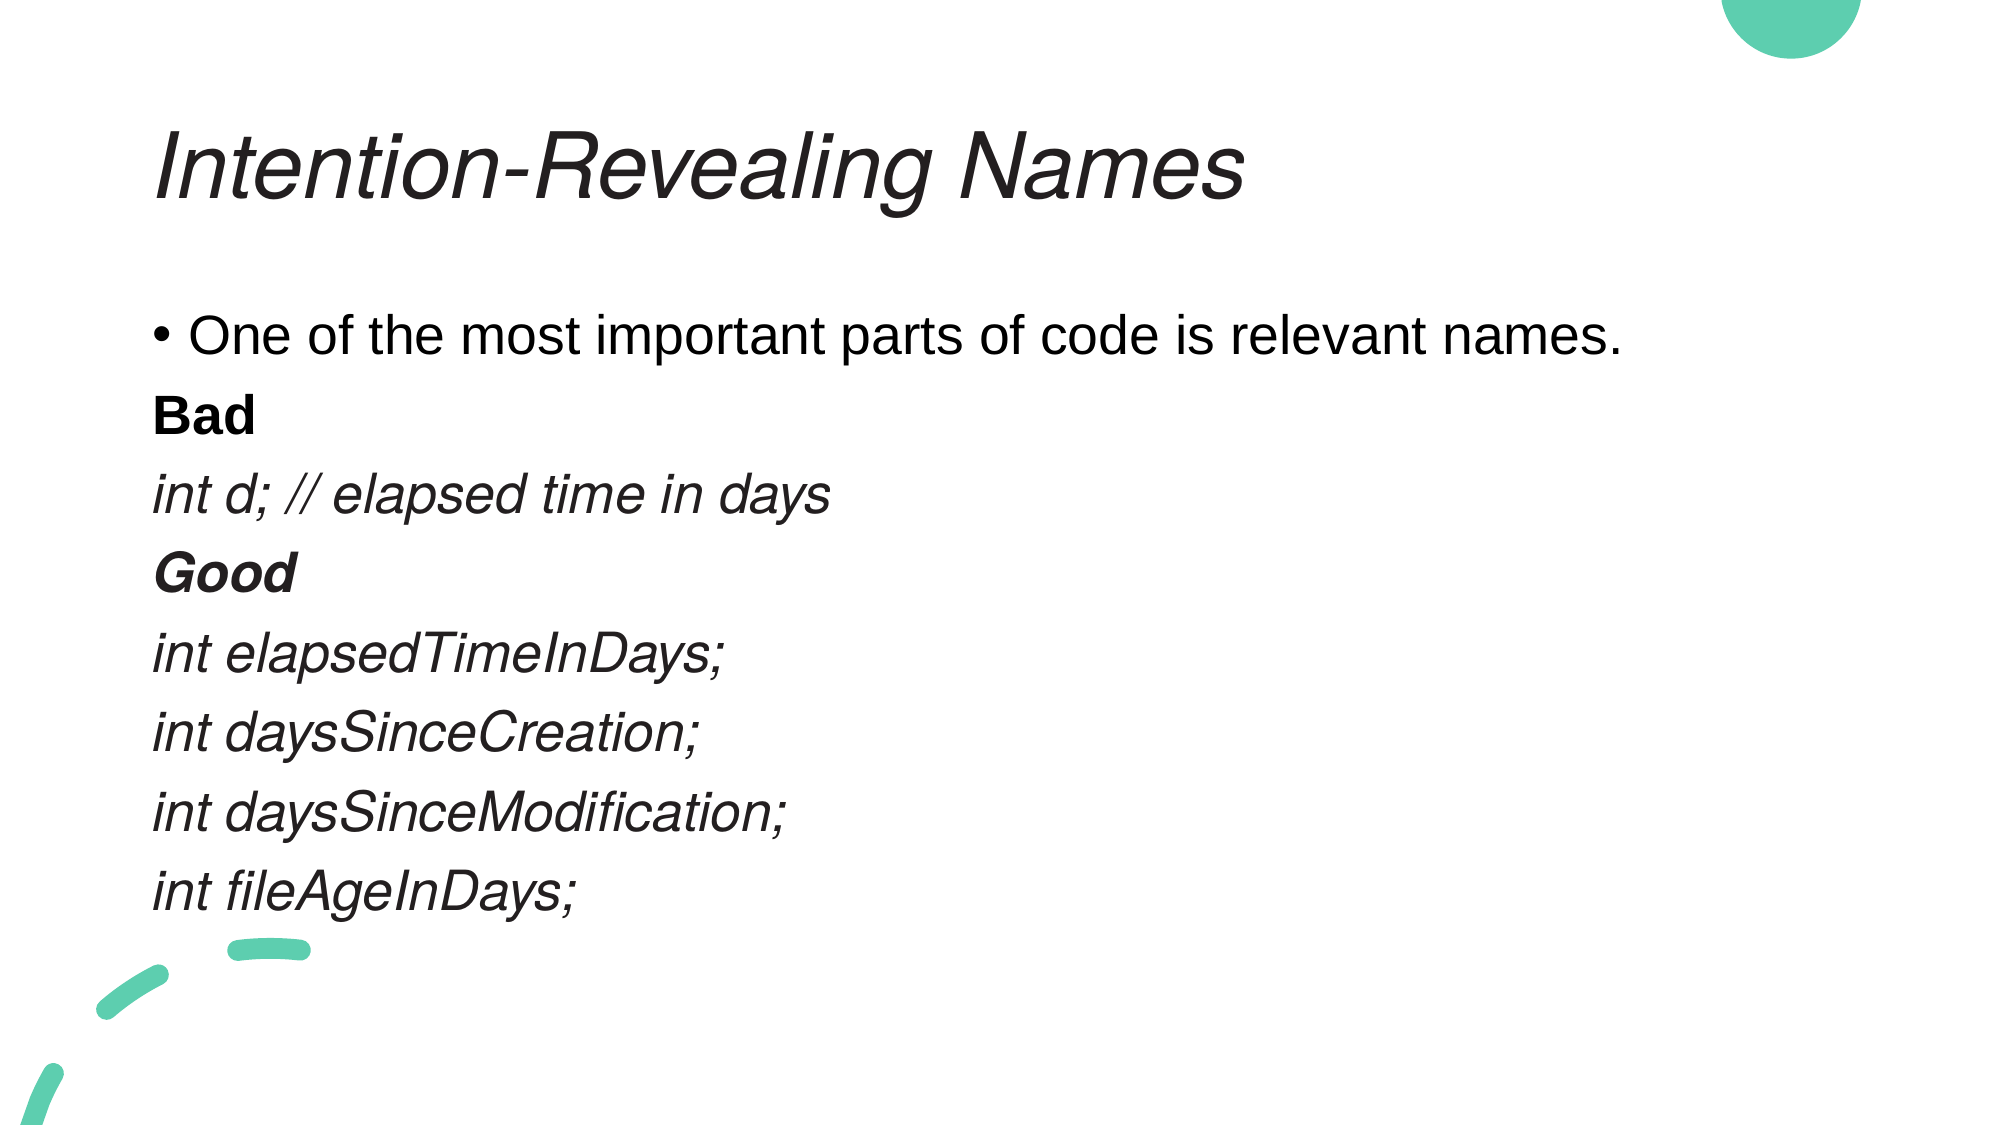

# Intention-Revealing Names
One of the most important parts of code is relevant names.
Bad
int d; // elapsed time in days
Good
int elapsedTimeInDays;
int daysSinceCreation;
int daysSinceModification;
int fileAgeInDays;